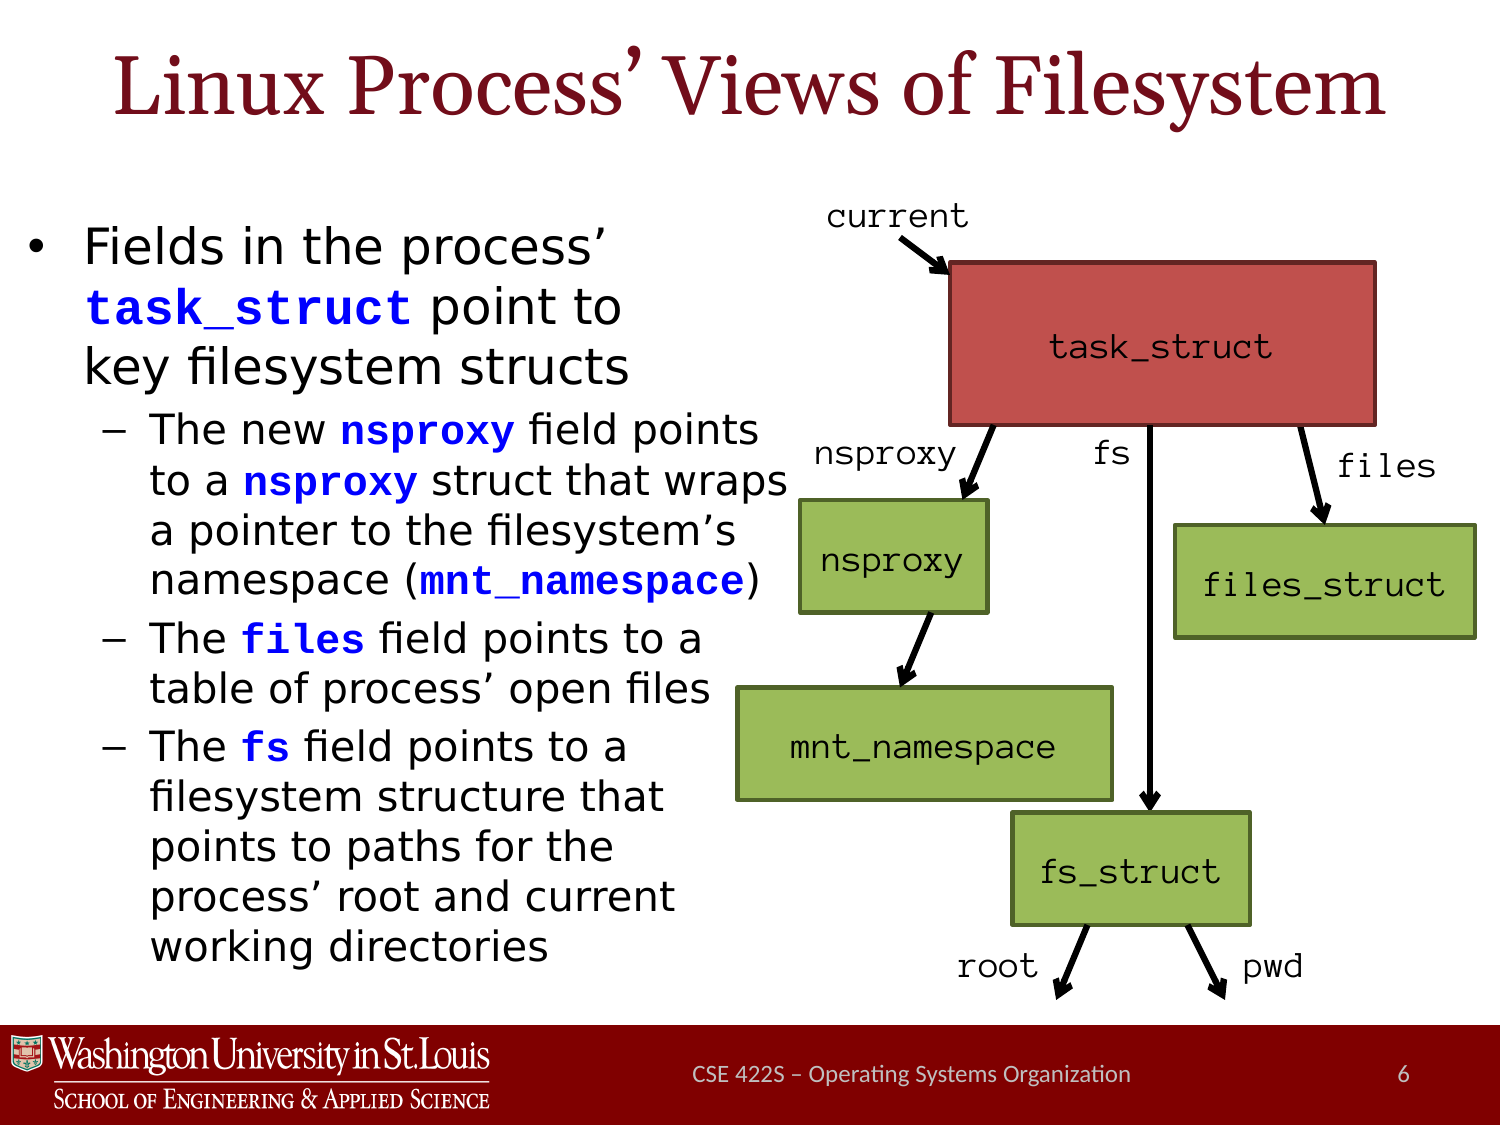

# Linux Process’ Views of Filesystem

Fields in the process’ task_struct point to
key filesystem structs
The new nsproxy field points to a nsproxy struct that wraps a pointer to the filesystem’s namespace (mnt_namespace)
The files field points to a table of process’ open files
The fs field points to a filesystem structure that points to paths for the process’ root and current working directories

current
task_struct
nsproxy
fs
files
nsproxy
files_struct
mnt_namespace
fs_struct
root
pwd
CSE 422S – Operating Systems Organization
6